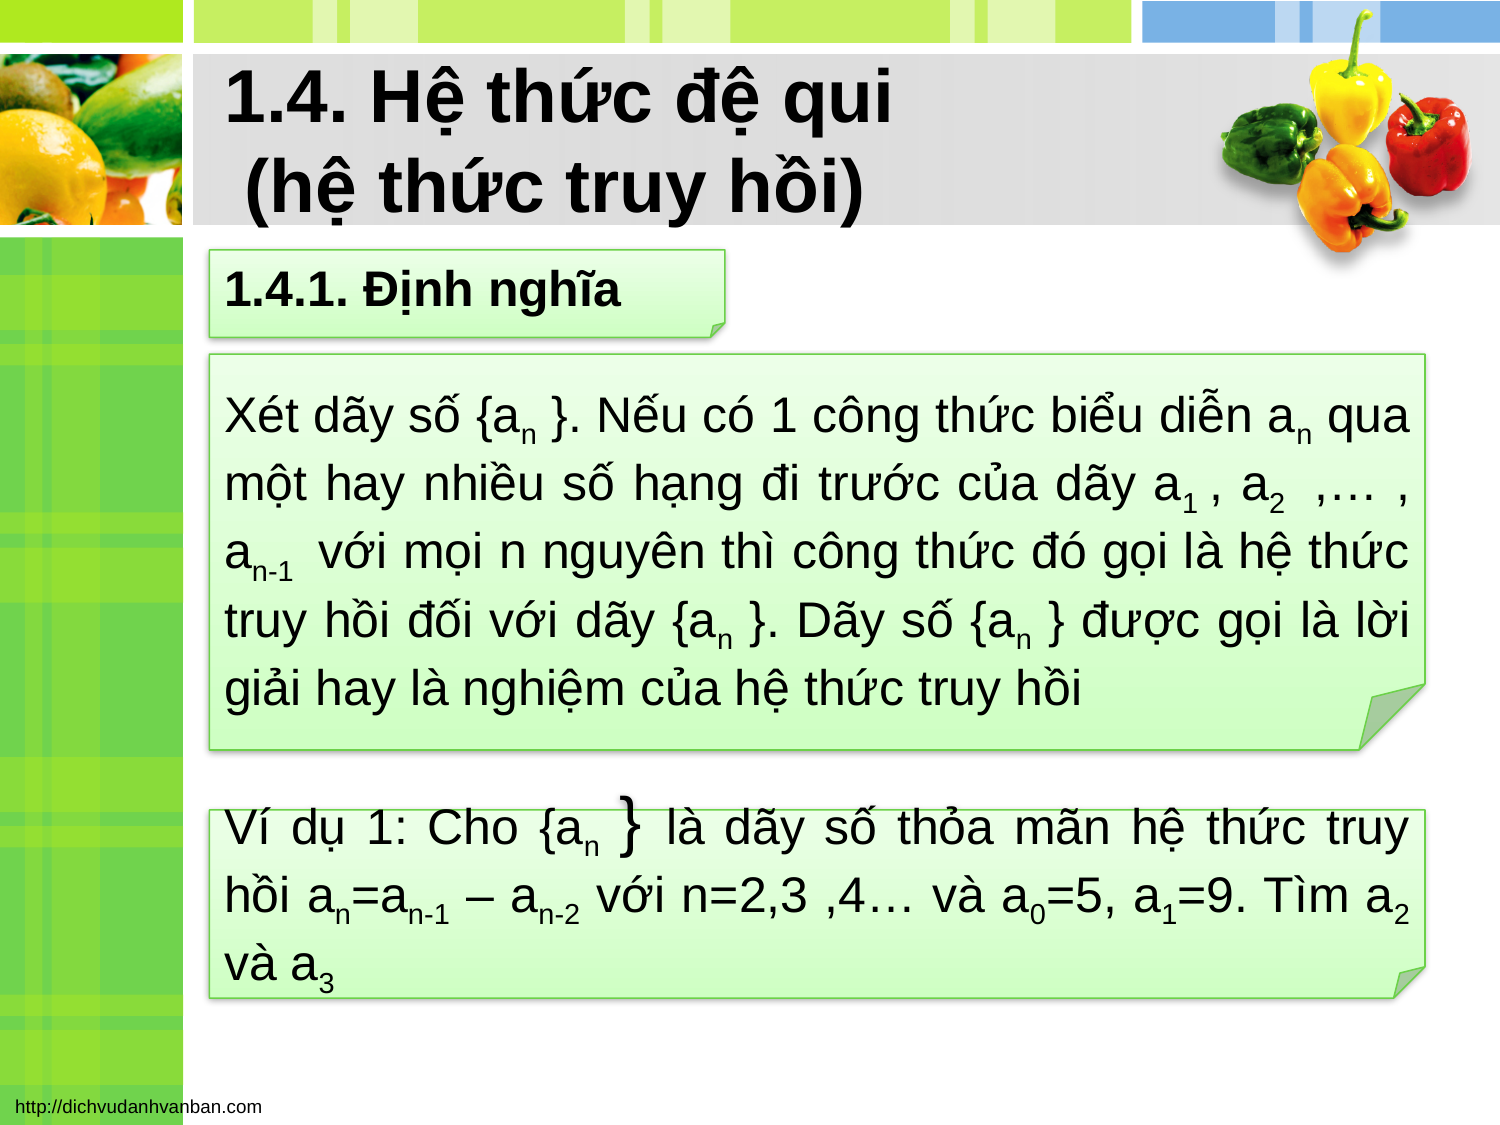

# 1.4. Hệ thức đệ qui (hệ thức truy hồi)
1.4.1. Định nghĩa

Xét dãy số {an }. Nếu có 1 công thức biểu diễn an qua một hay nhiều số hạng đi trước của dãy a1 , a2  ,… , an-1  với mọi n nguyên thì công thức đó gọi là hệ thức truy hồi đối với dãy {an }. Dãy số {an } được gọi là lời giải hay là nghiệm của hệ thức truy hồi
Ví dụ 1: Cho {an } là dãy số thỏa mãn hệ thức truy hồi an=an-1 – an-2 với n=2,3 ,4… và a0=5, a1=9. Tìm a2 và a3